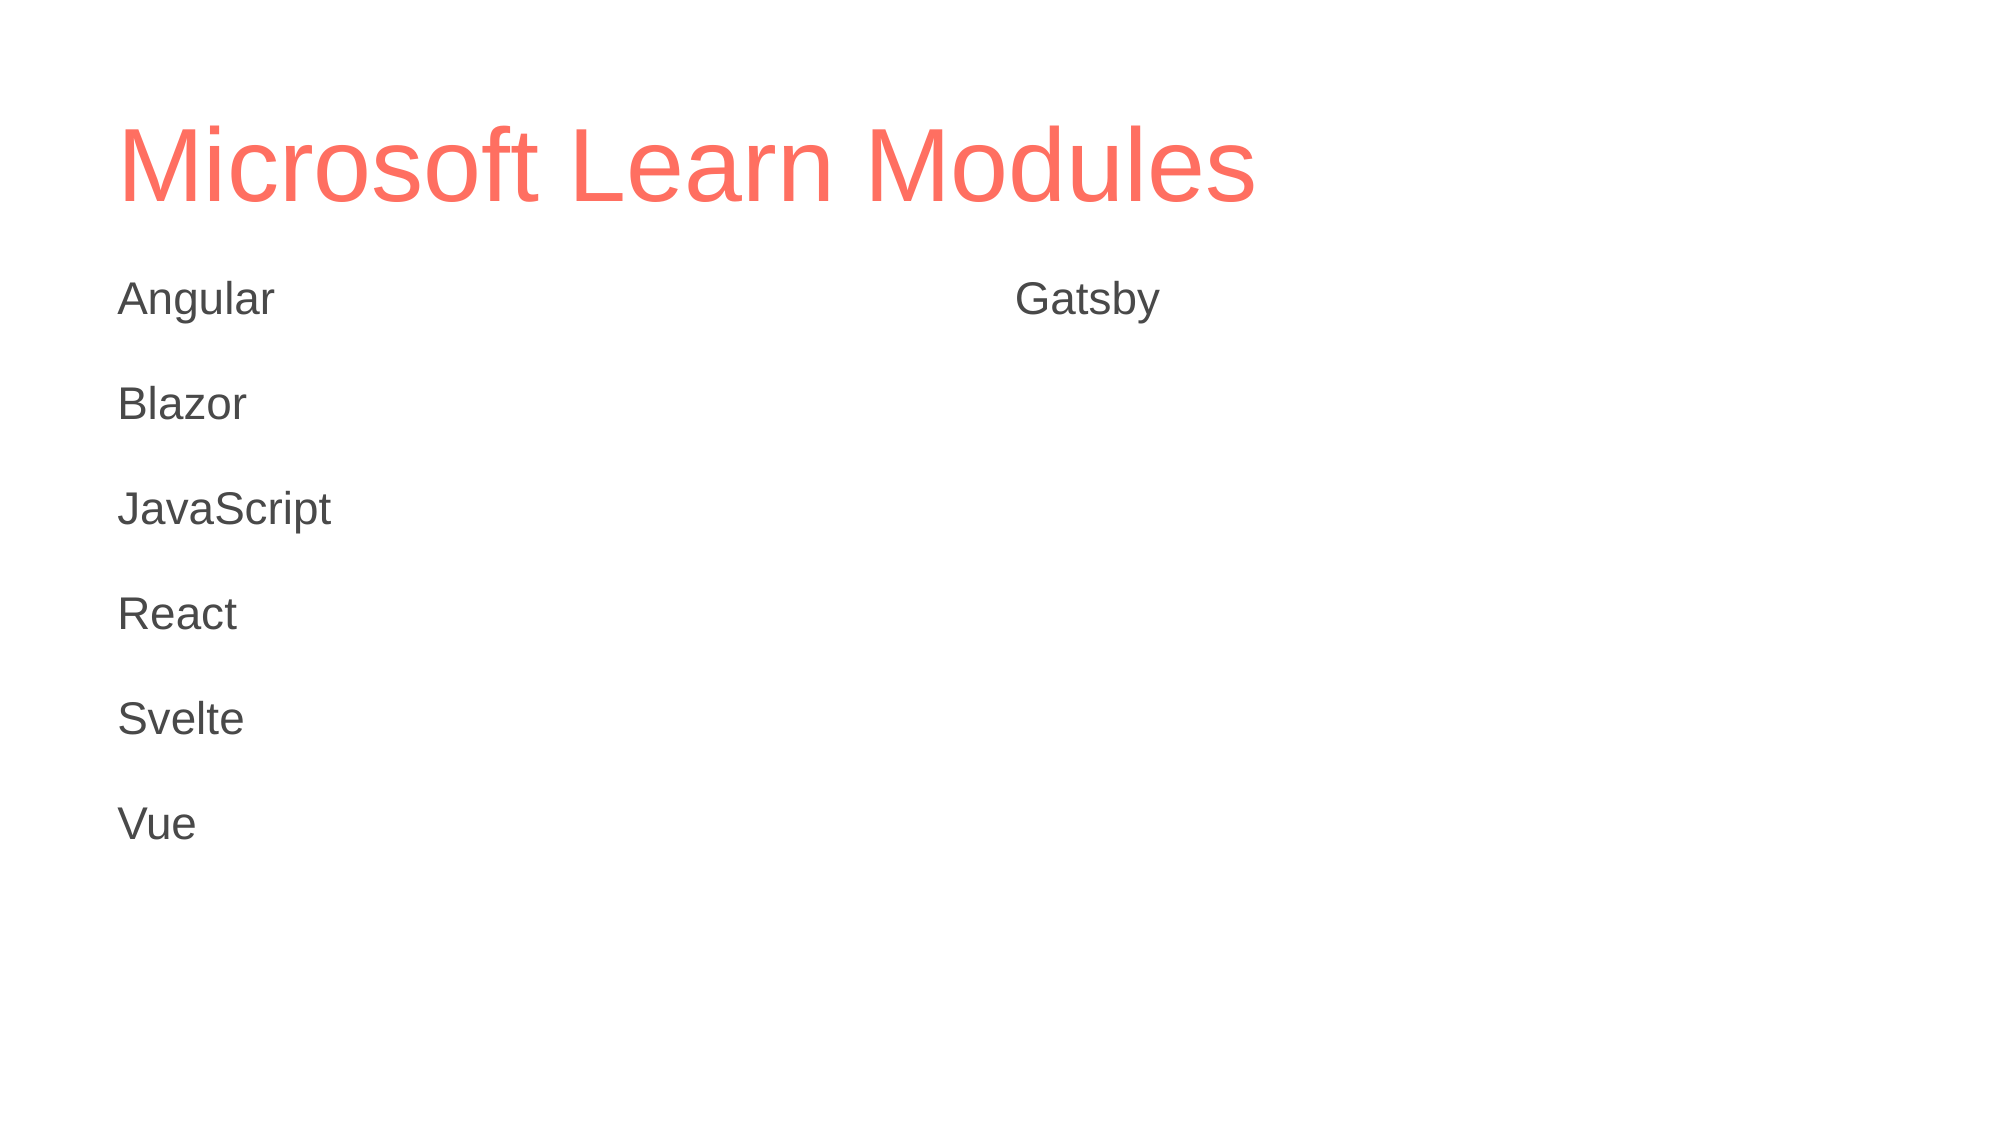

# Microsoft Learn Modules
Angular
Blazor
JavaScript
React
Svelte
Vue
Gatsby